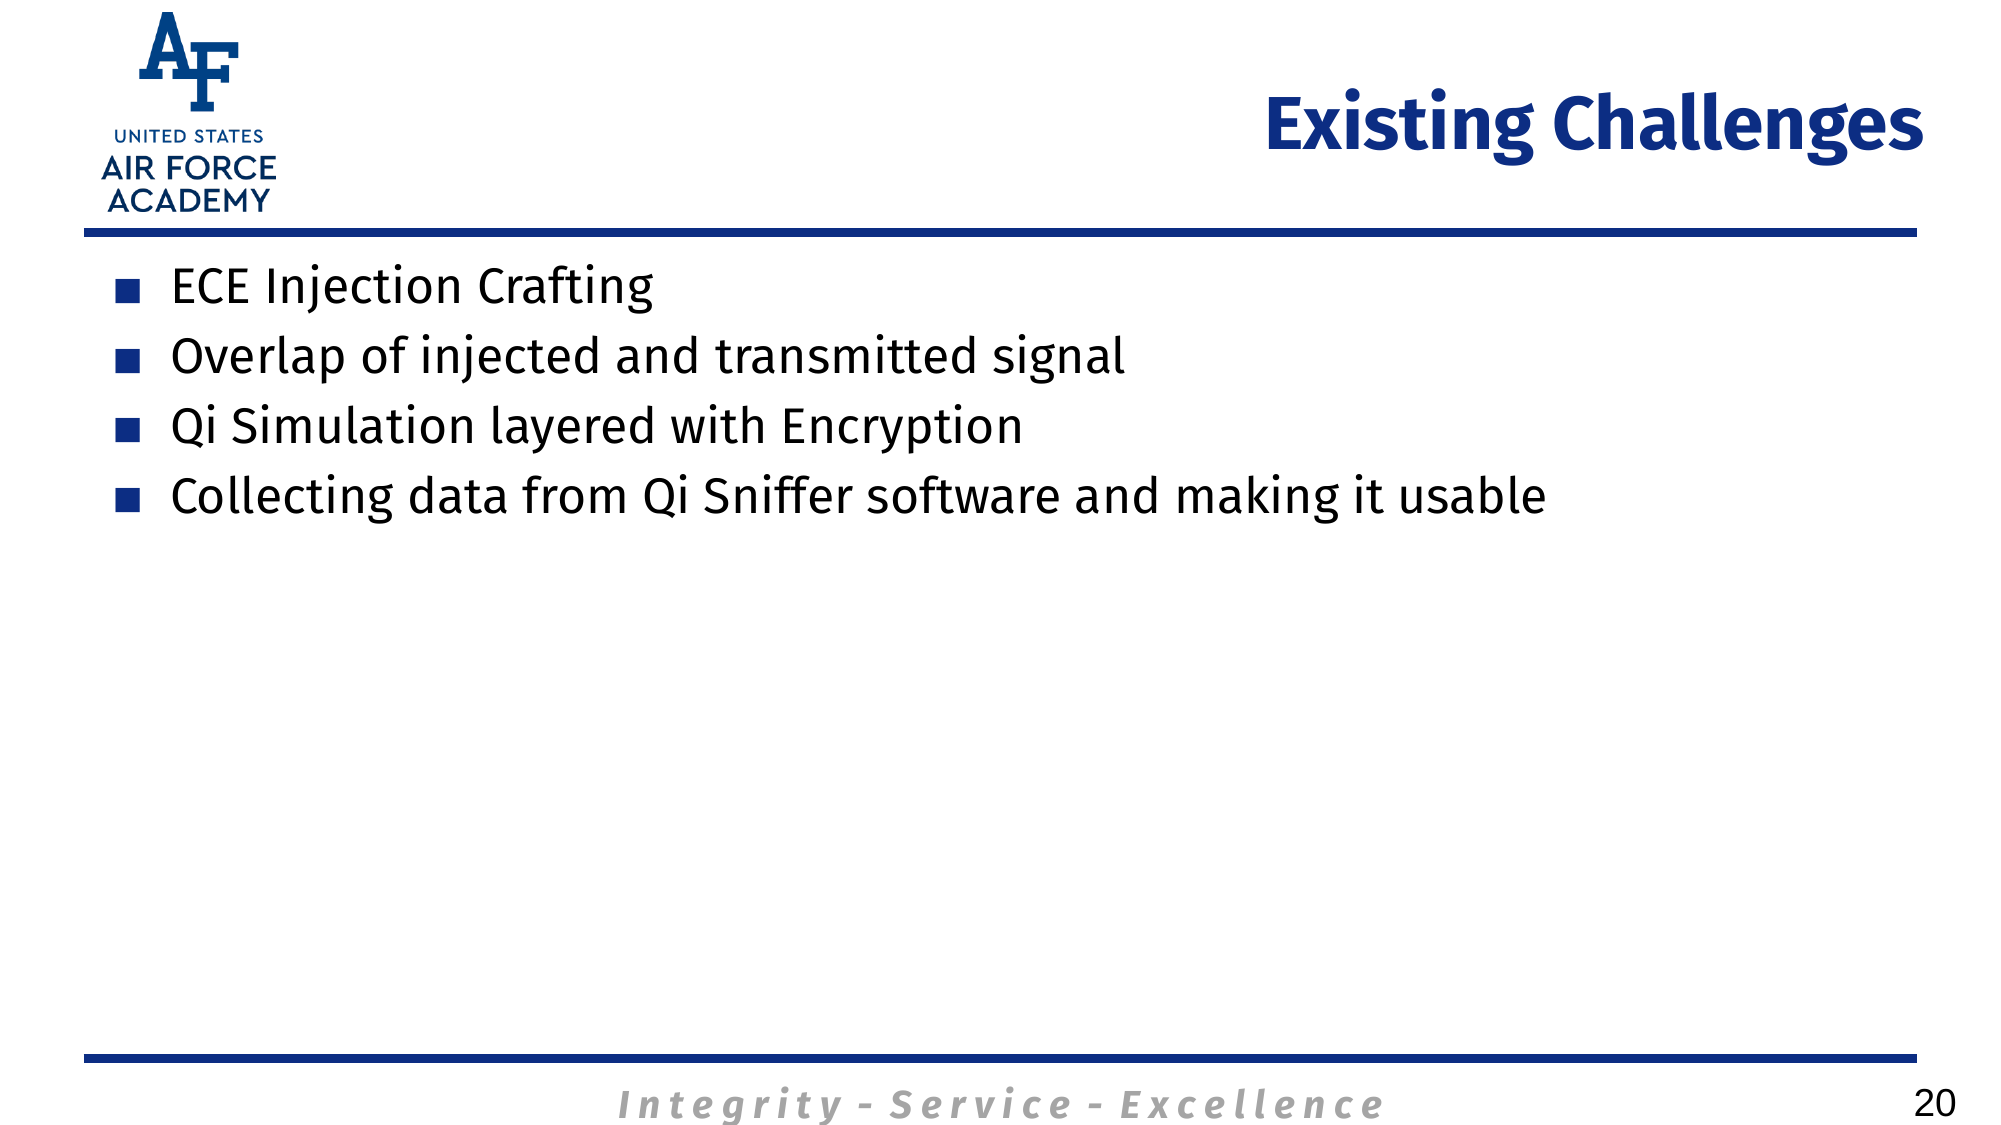

# Existing Challenges
ECE Injection Crafting
Overlap of injected and transmitted signal
Qi Simulation layered with Encryption
Collecting data from Qi Sniffer software and making it usable

20